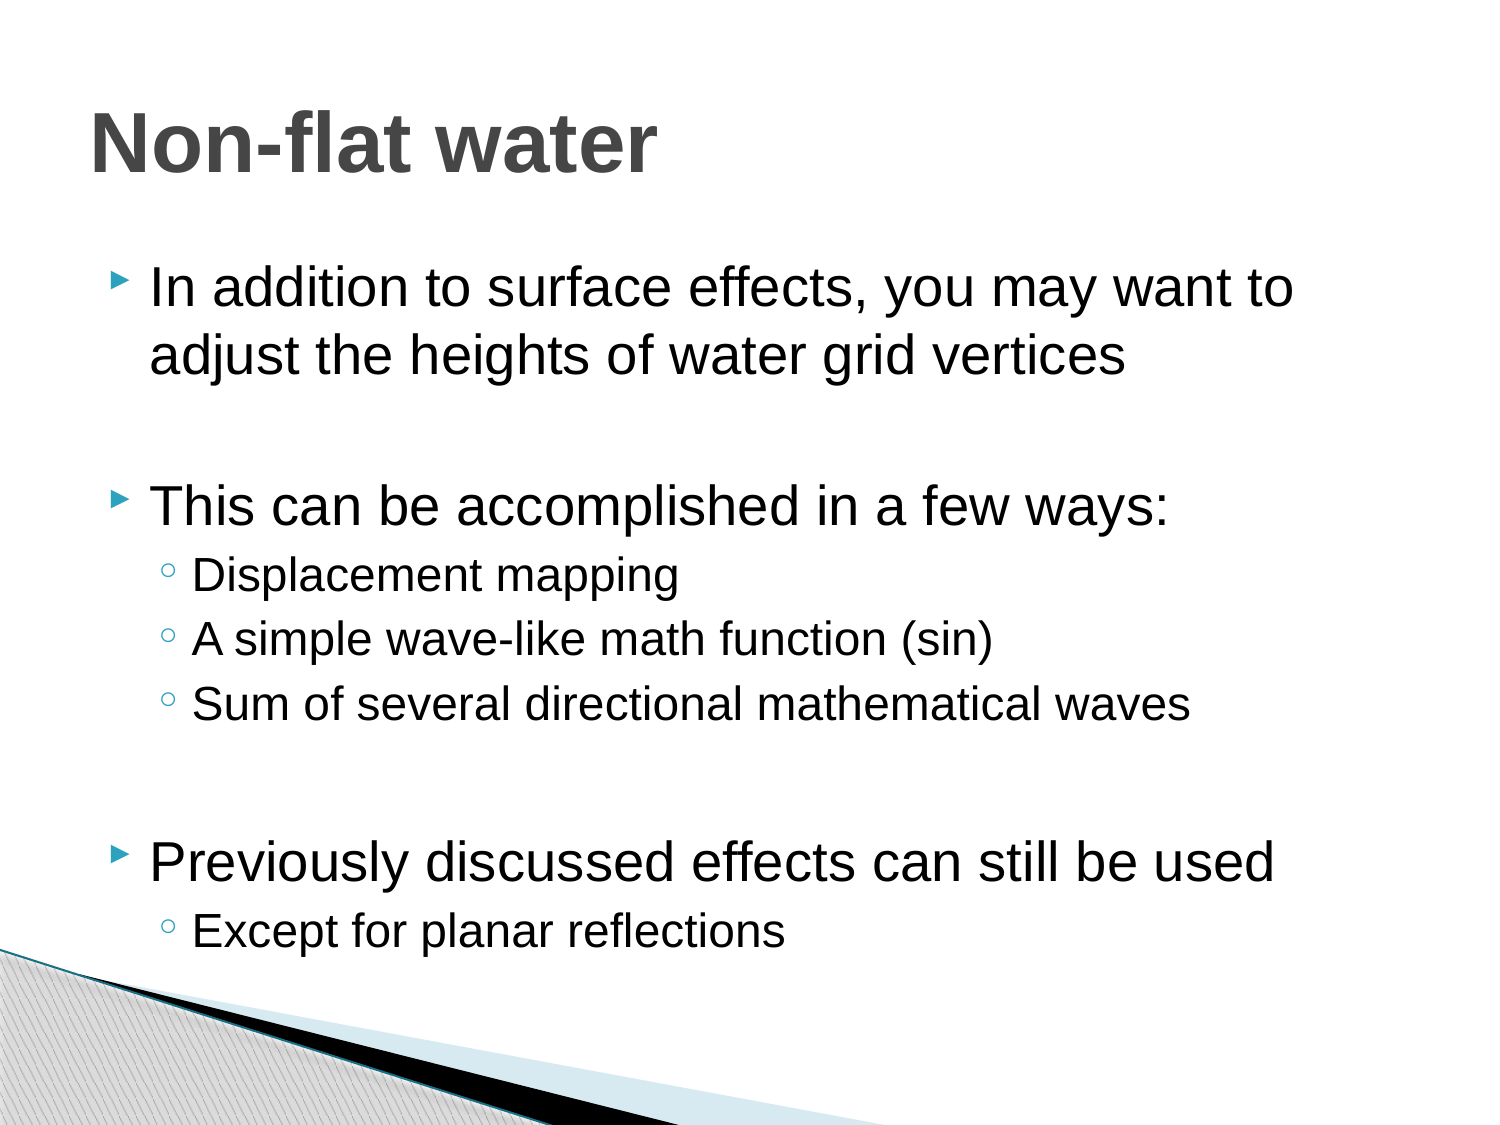

# Non-flat water
In addition to surface effects, you may want to adjust the heights of water grid vertices

This can be accomplished in a few ways:
Displacement mapping
A simple wave-like math function (sin)
Sum of several directional mathematical waves

Previously discussed effects can still be used
Except for planar reflections